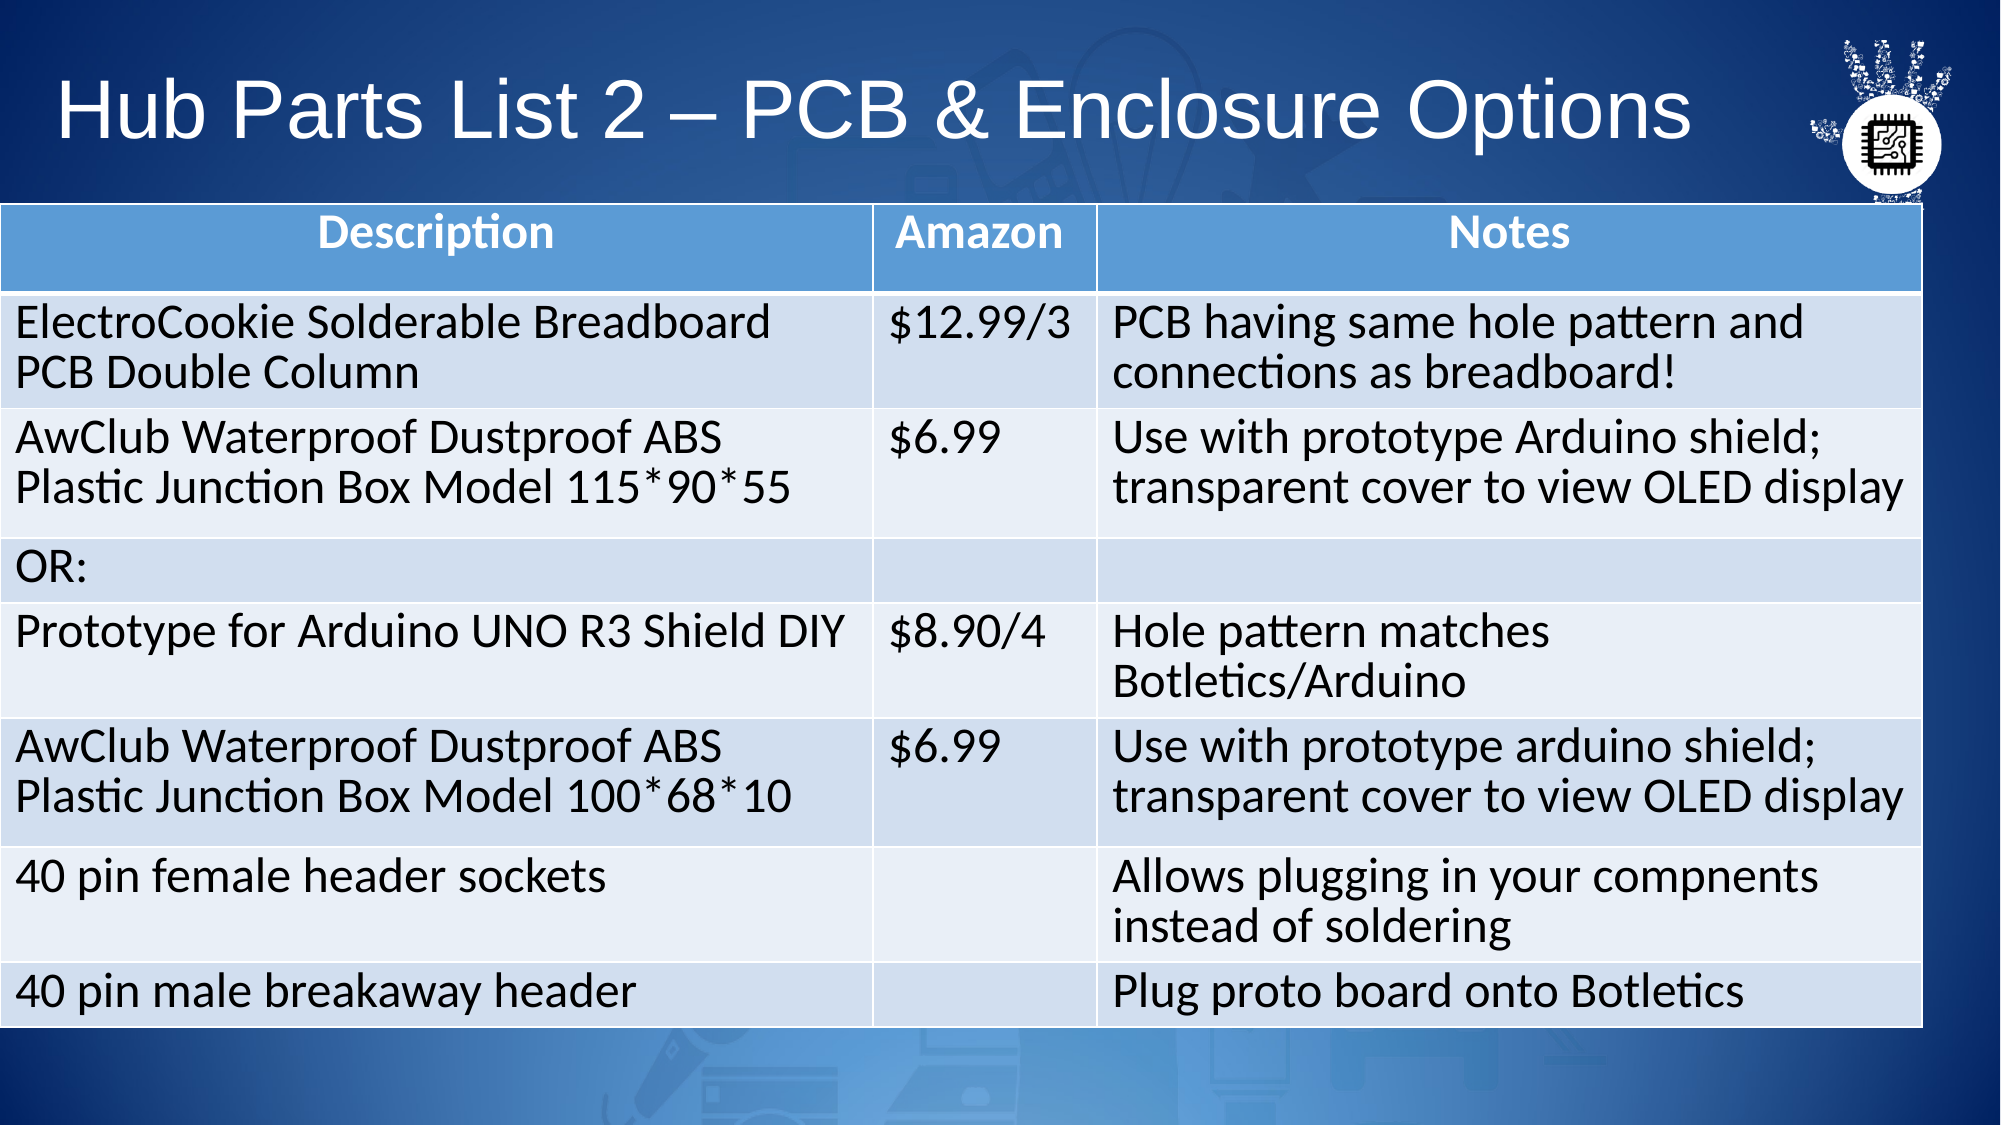

# Hub Parts List 2 – PCB & Enclosure Options
| Description | Amazon | Notes |
| --- | --- | --- |
| ElectroCookie Solderable Breadboard PCB Double Column | $12.99/3 | PCB having same hole pattern and connections as breadboard! |
| AwClub Waterproof Dustproof ABS Plastic Junction Box Model 115\*90\*55 | $6.99 | Use with prototype Arduino shield; transparent cover to view OLED display |
| OR: |  |  |
| Prototype for Arduino UNO R3 Shield DIY | $8.90/4 | Hole pattern matches Botletics/Arduino |
| AwClub Waterproof Dustproof ABS Plastic Junction Box Model 100\*68\*10 | $6.99 | Use with prototype arduino shield; transparent cover to view OLED display |
| 40 pin female header sockets |  | Allows plugging in your compnents instead of soldering |
| 40 pin male breakaway header |  | Plug proto board onto Botletics |